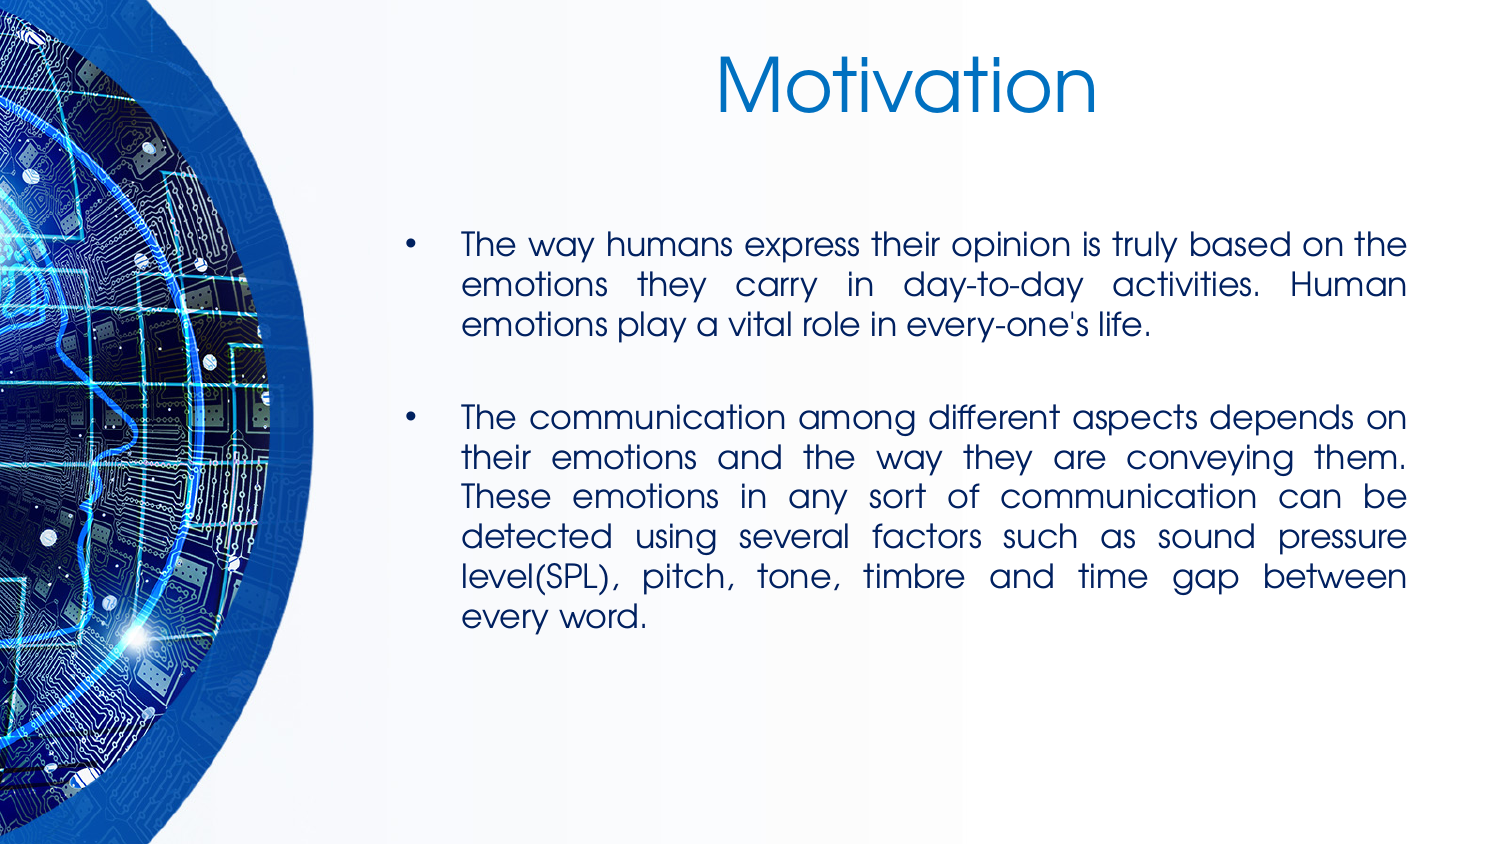

# Motivation
The way humans express their opinion is truly based on the emotions they carry in day-to-day activities. Human emotions play a vital role in every-one's life.

The communication among different aspects depends on their emotions and the way they are conveying them. These emotions in any sort of communication can be detected using several factors such as sound pressure level(SPL), pitch, tone, timbre and time gap between every word.